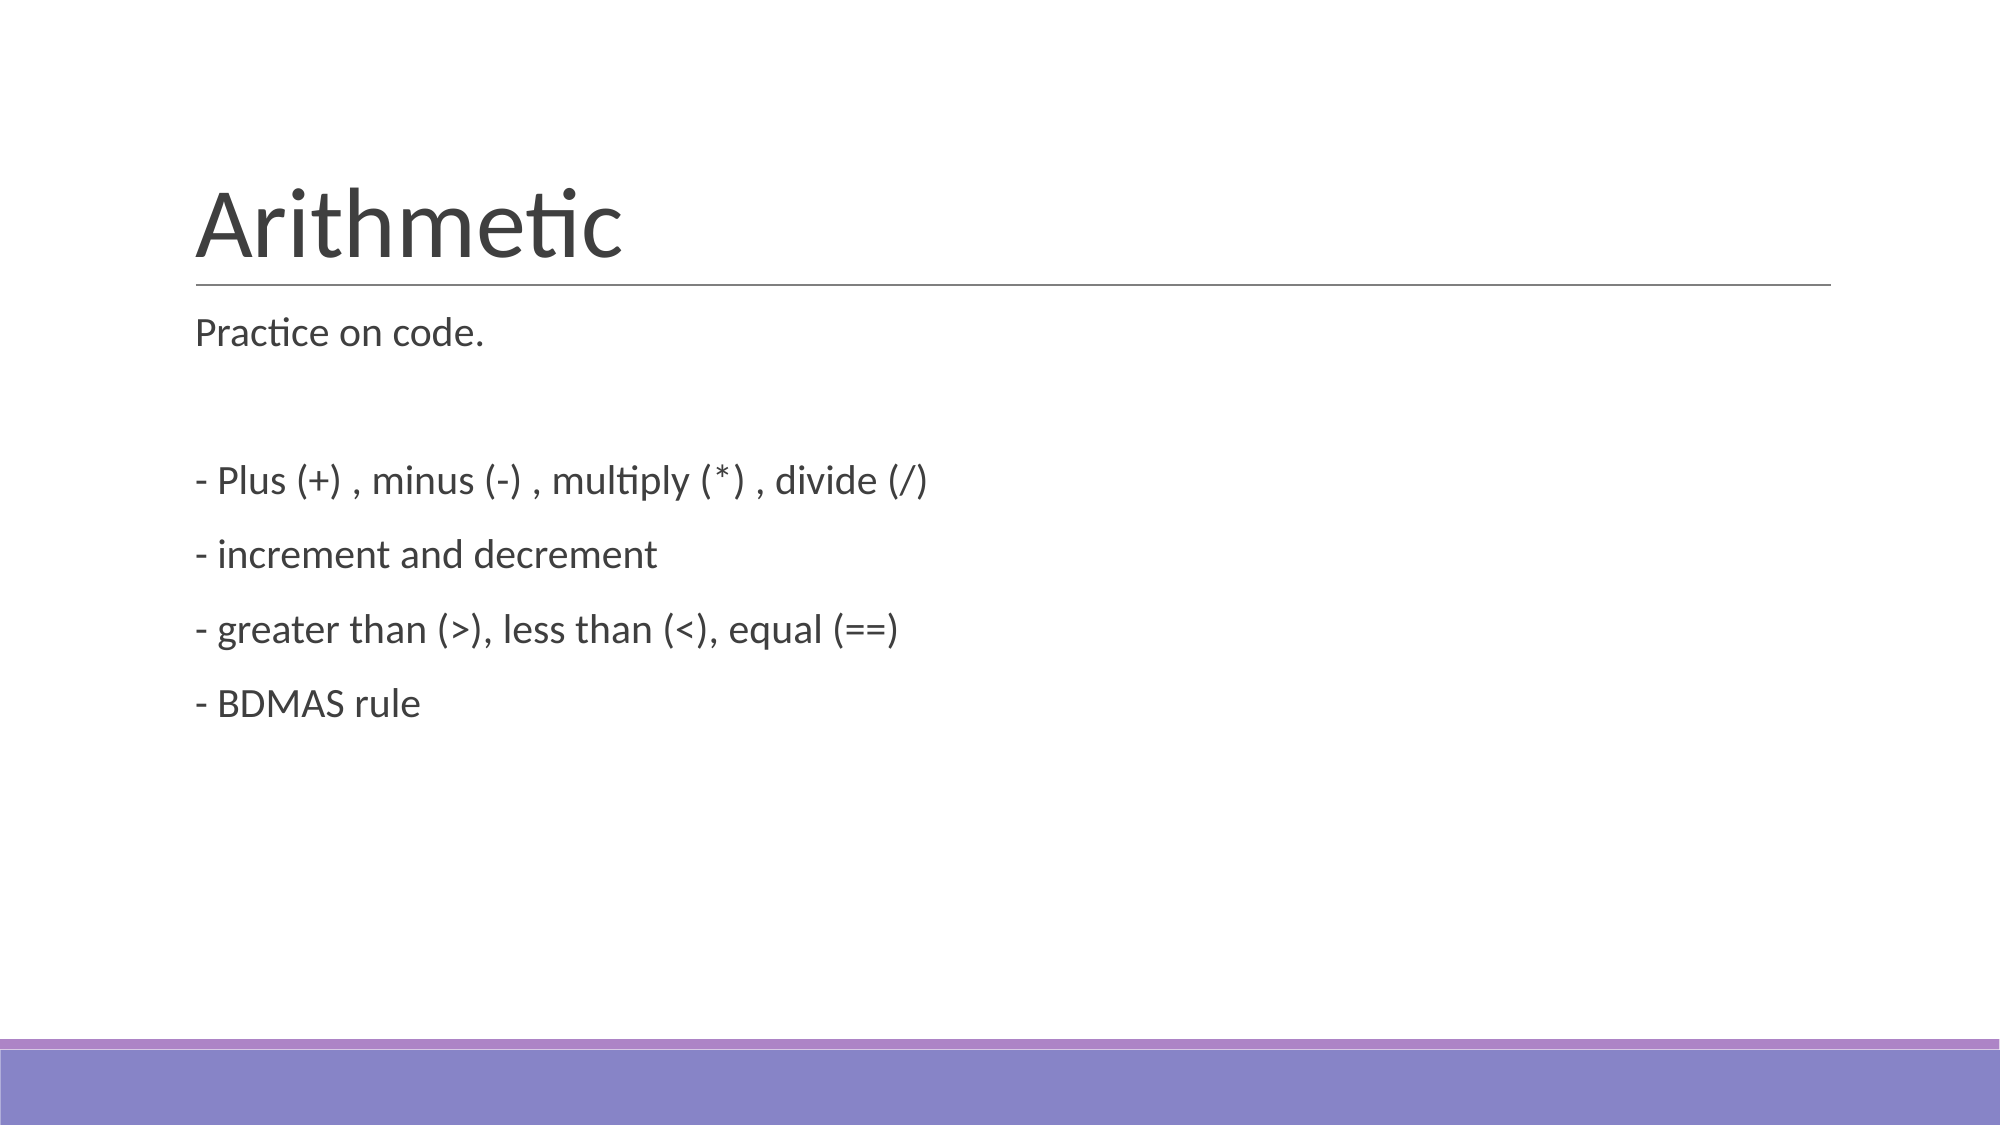

# Arithmetic
Practice on code.

- Plus (+) , minus (-) , multiply (*) , divide (/)
- increment and decrement
- greater than (>), less than (<), equal (==)
- BDMAS rule